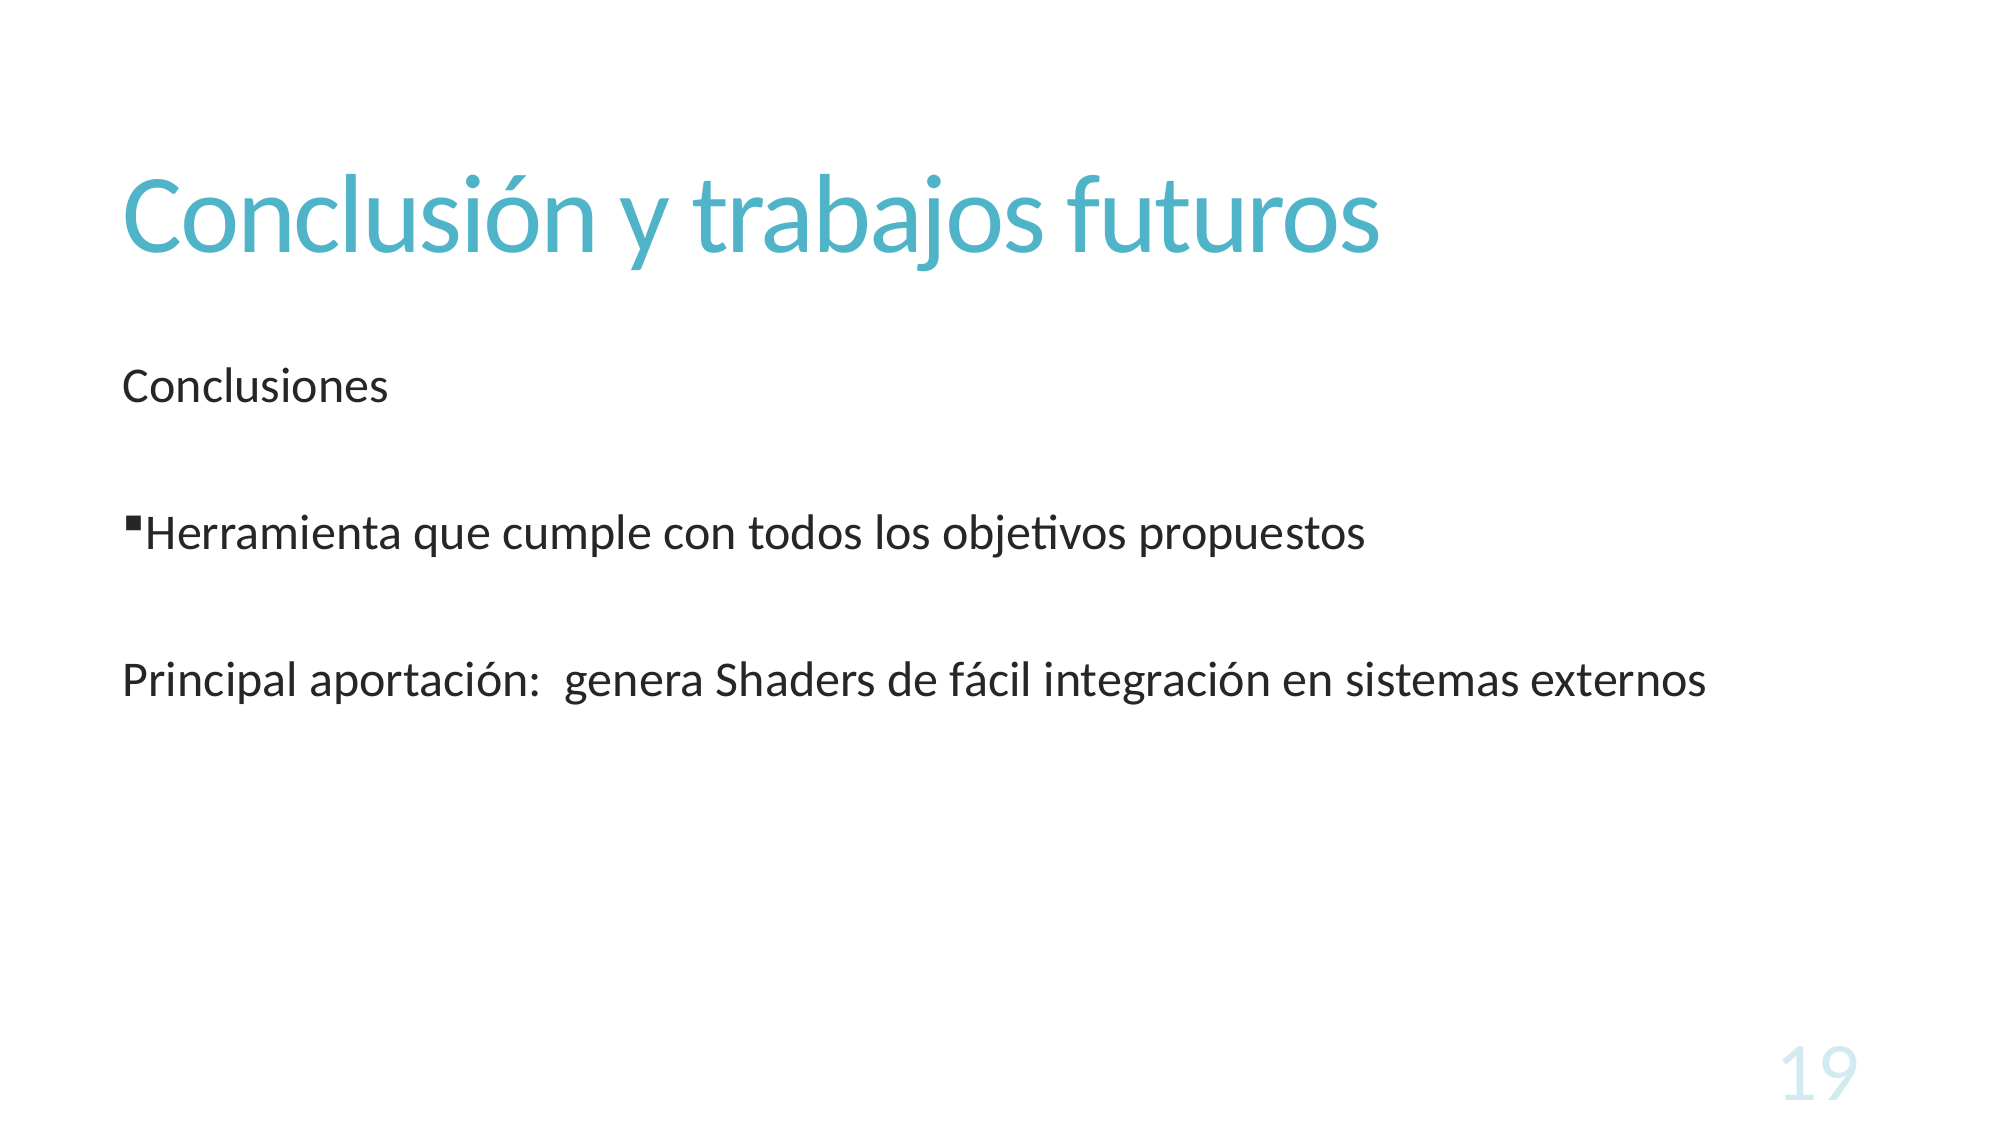

# Conclusión y trabajos futuros
Conclusiones
Herramienta que cumple con todos los objetivos propuestos
Principal aportación:  genera Shaders de fácil integración en sistemas externos

19